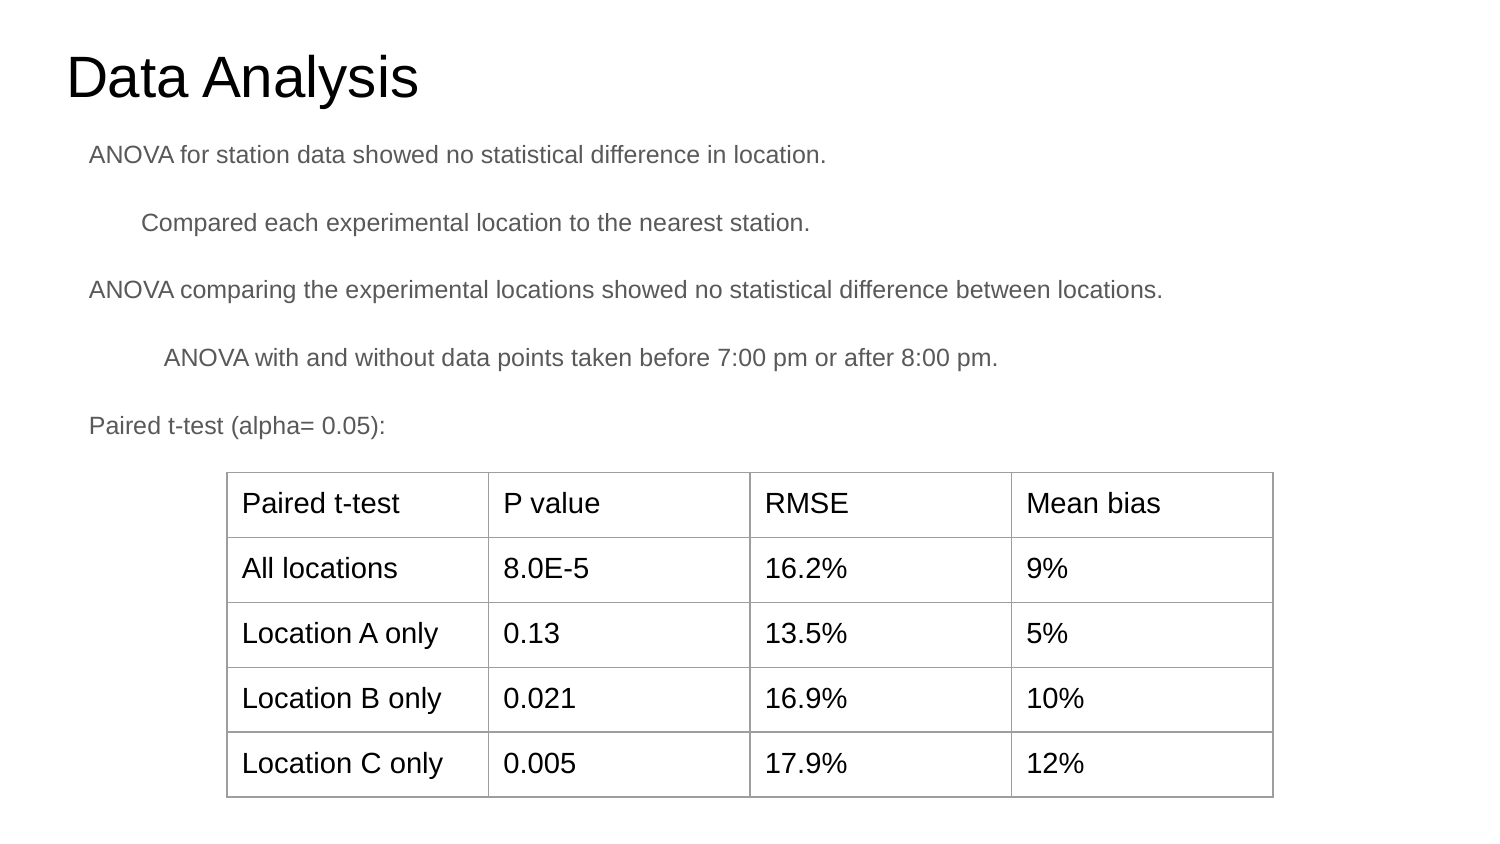

# Data Analysis
ANOVA for station data showed no statistical difference in location.
	Compared each experimental location to the nearest station.
ANOVA comparing the experimental locations showed no statistical difference between locations.
ANOVA with and without data points taken before 7:00 pm or after 8:00 pm.
Paired t-test (alpha= 0.05):

| Paired t-test | P value | RMSE | Mean bias |
| --- | --- | --- | --- |
| All locations | 8.0E-5 | 16.2% | 9% |
| Location A only | 0.13 | 13.5% | 5% |
| Location B only | 0.021 | 16.9% | 10% |
| Location C only | 0.005 | 17.9% | 12% |